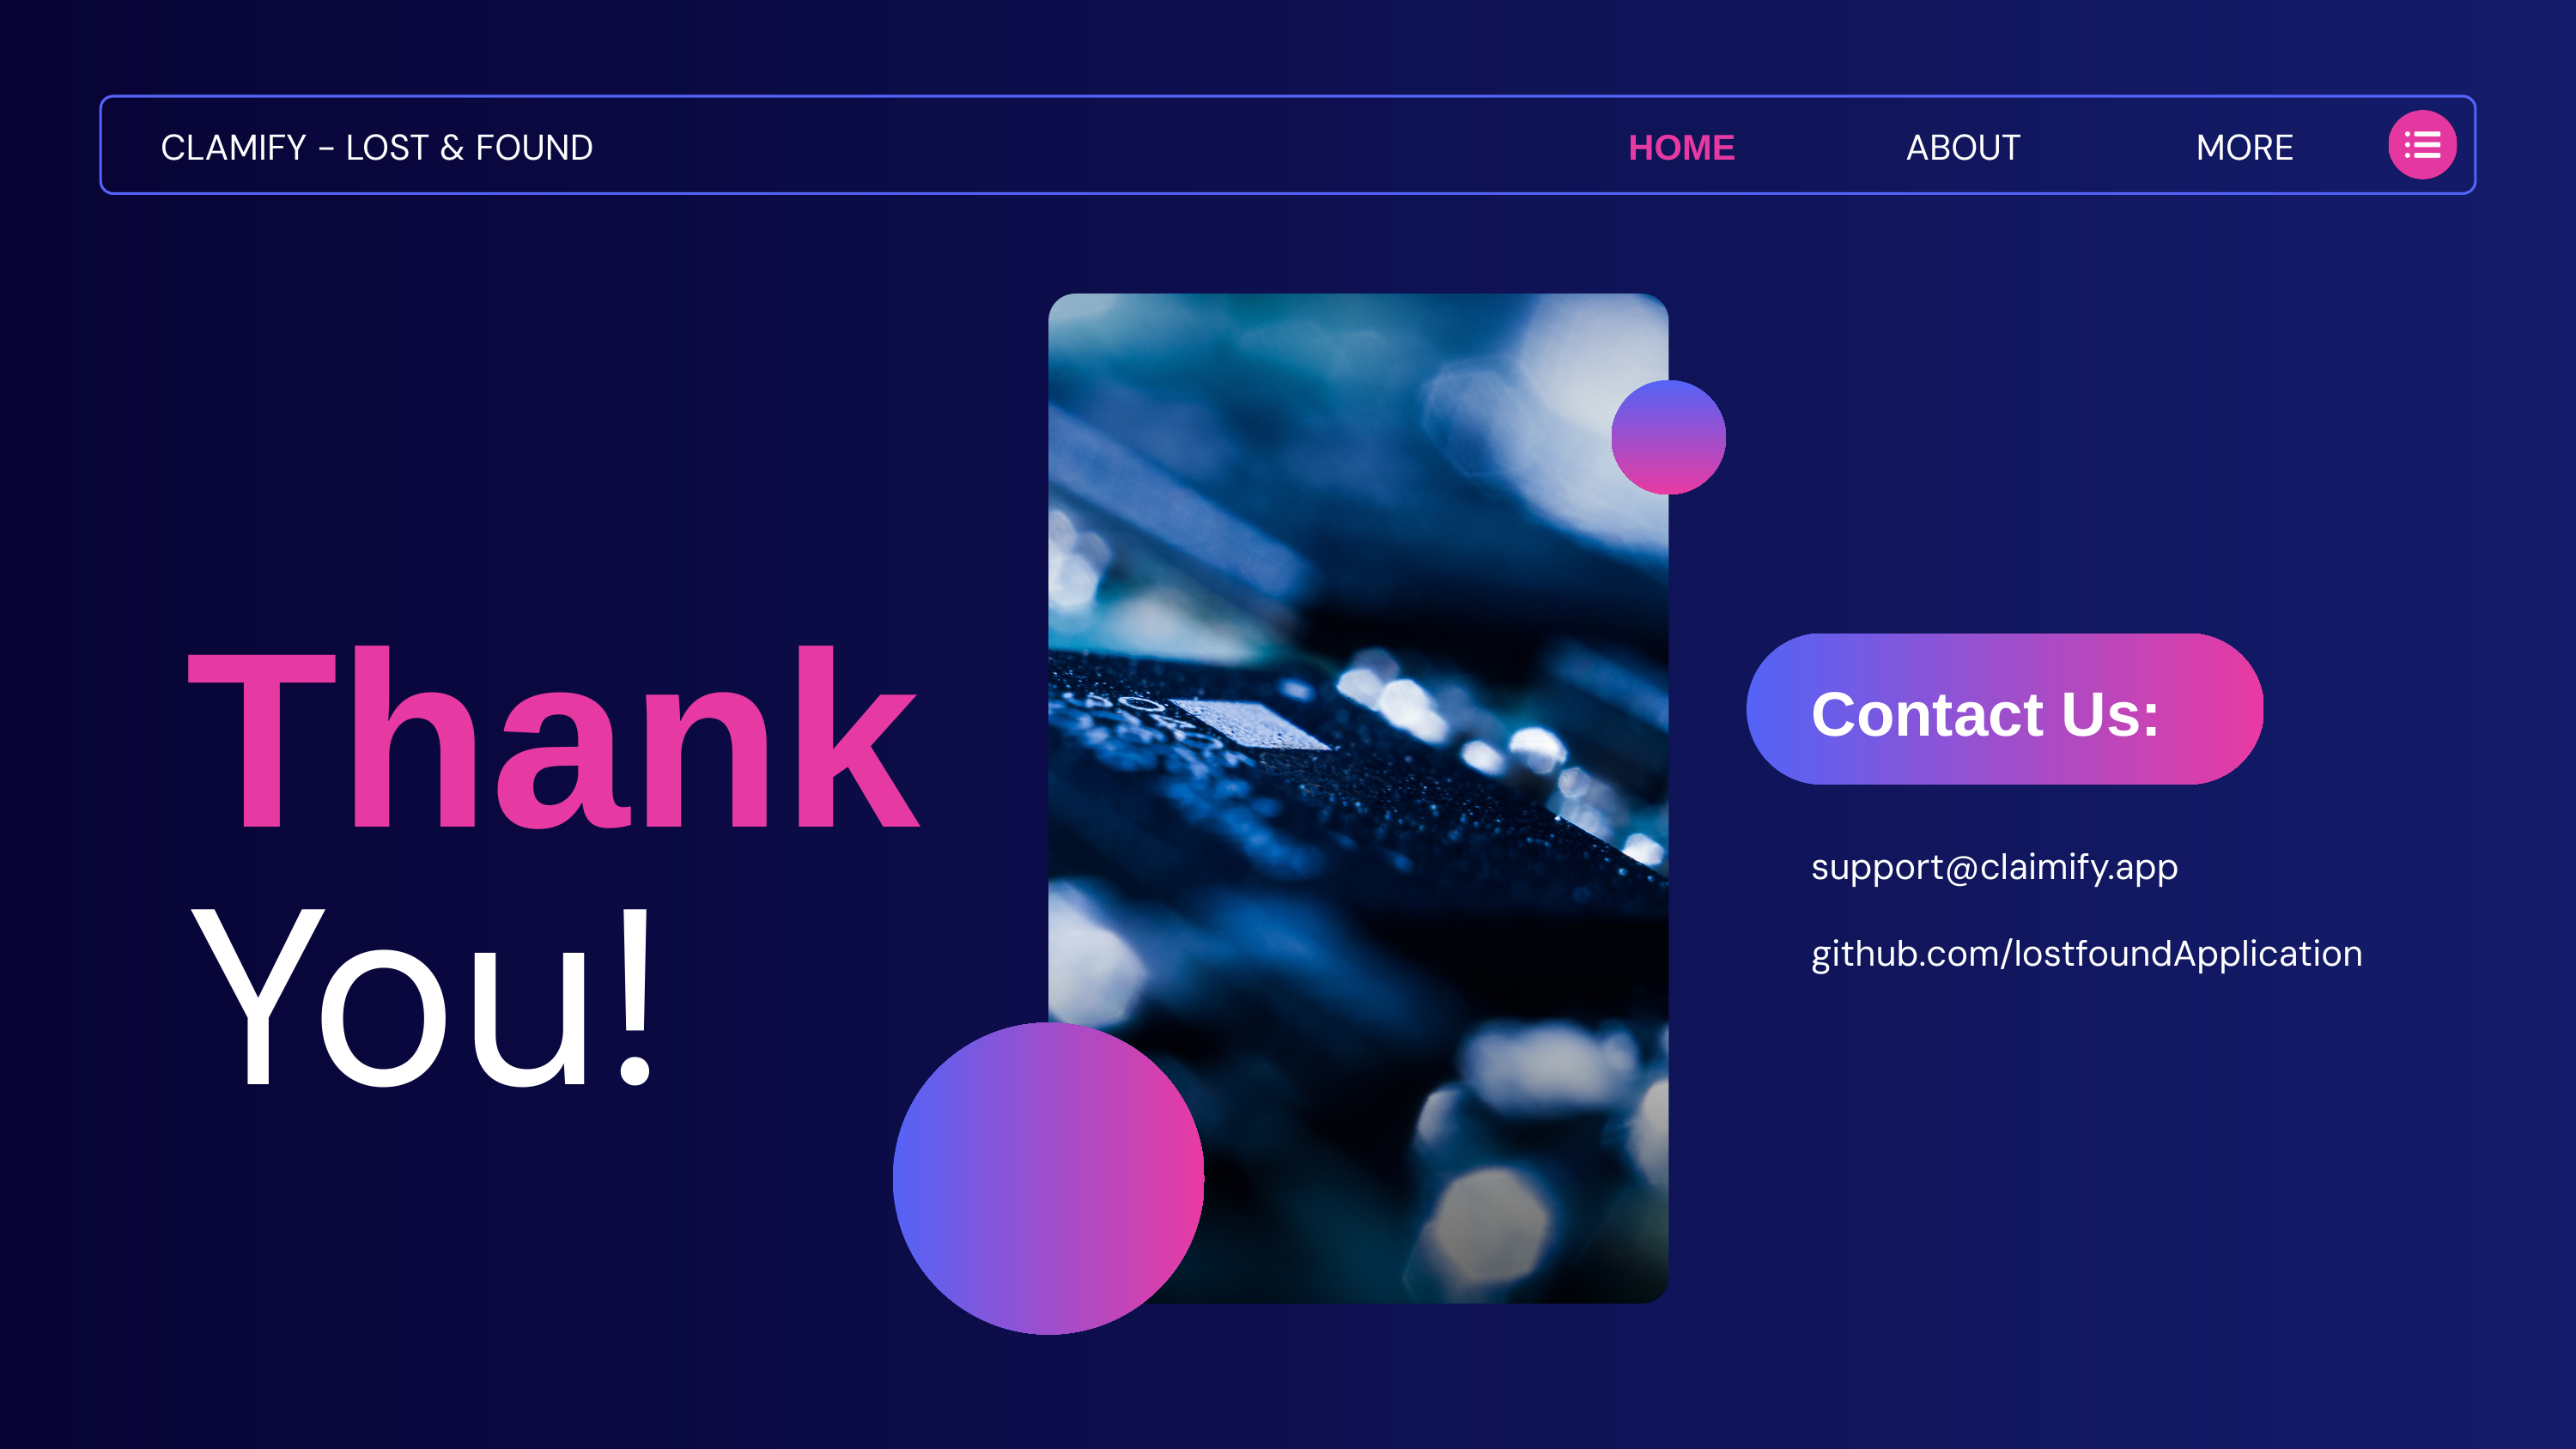

CLAMIFY - LOST & FOUND
HOME
ABOUT
MORE

Thank

Contact Us:
You!
support@claimify.app
github.com/lostfoundApplication